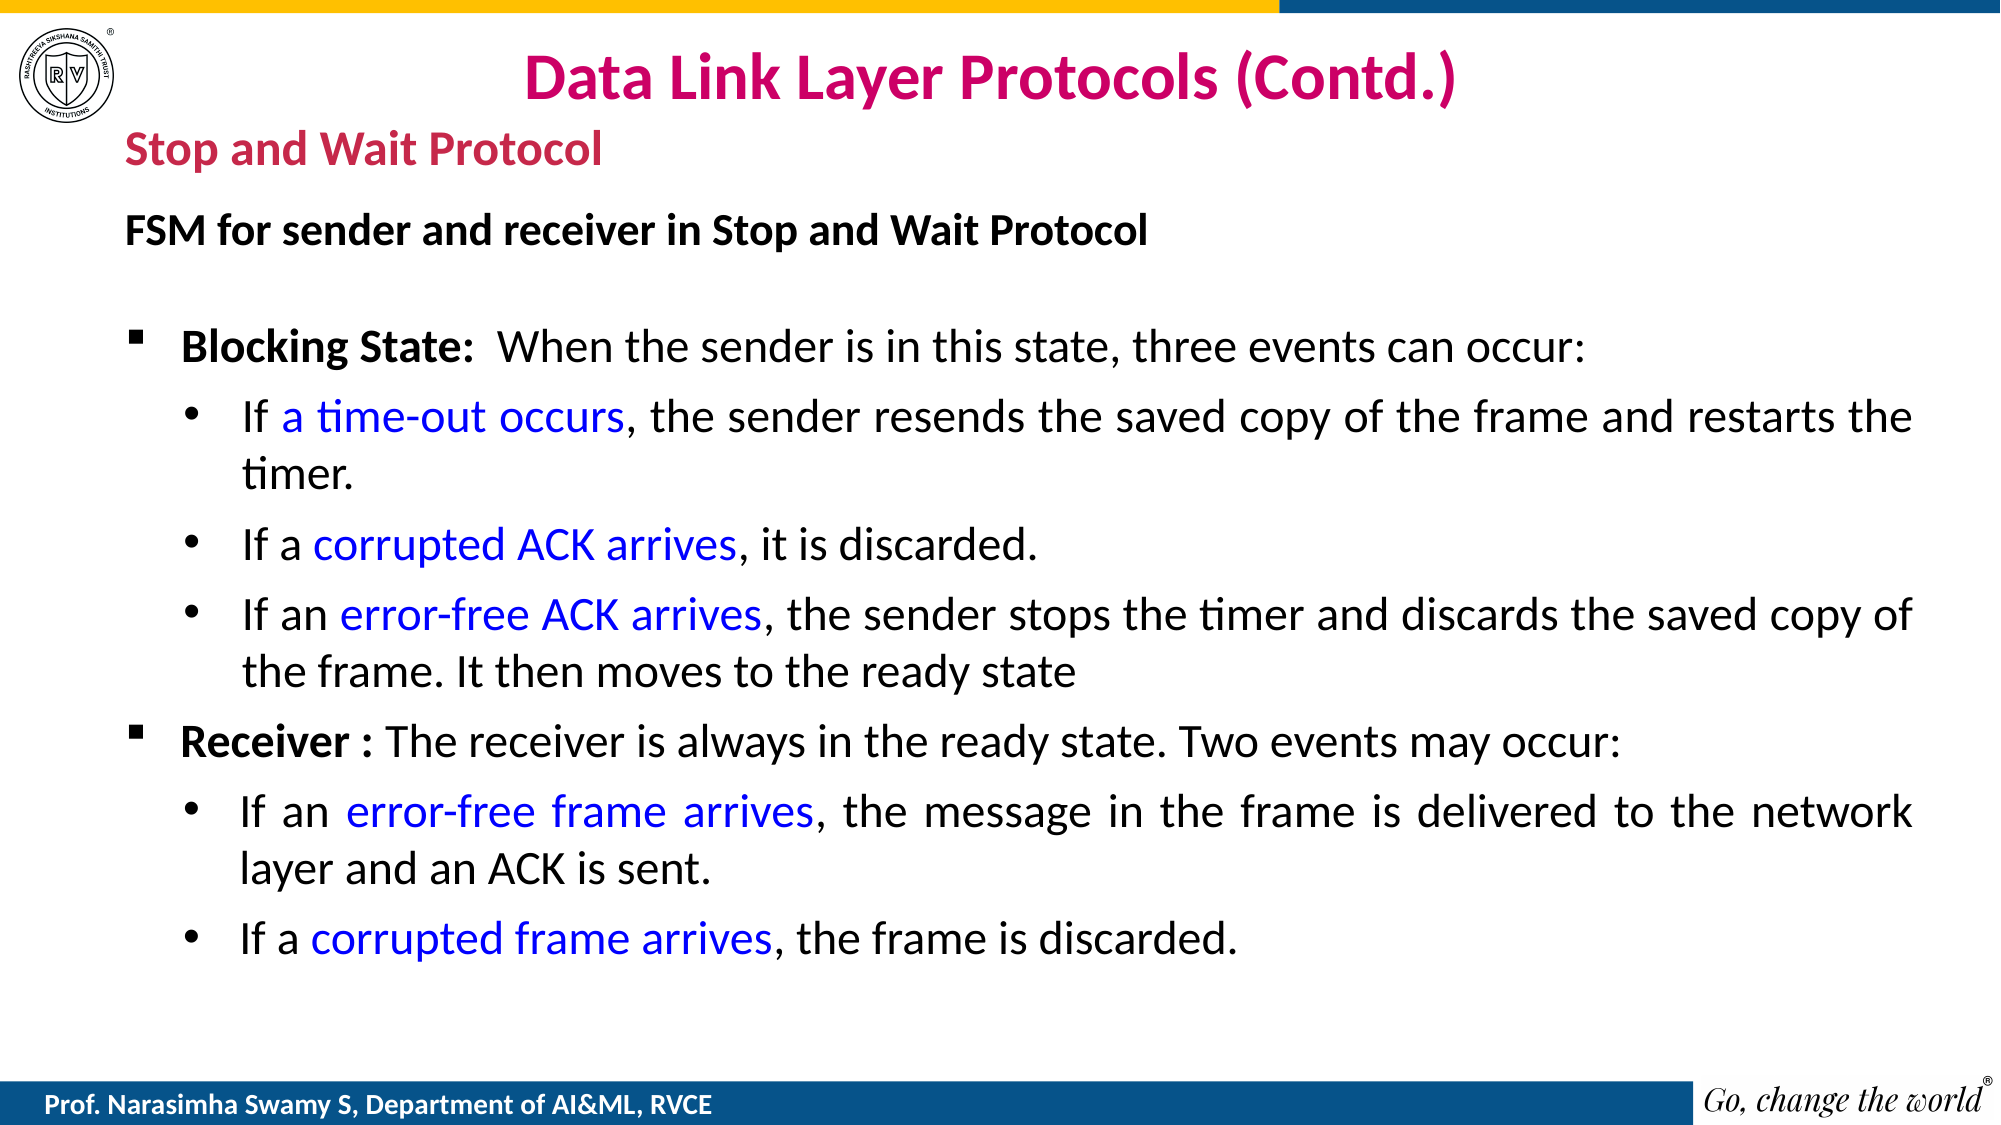

# Data Link Layer Protocols (Contd.)
Stop and Wait Protocol
FSM for sender and receiver in Stop and Wait Protocol
Blocking State:  When the sender is in this state, three events can occur:
If a time-out occurs, the sender resends the saved copy of the frame and restarts the timer.
If a corrupted ACK arrives, it is discarded.
If an error-free ACK arrives, the sender stops the timer and discards the saved copy of the frame. It then moves to the ready state
 Receiver : The receiver is always in the ready state. Two events may occur:
If an error-free frame arrives, the message in the frame is delivered to the network layer and an ACK is sent.
If a corrupted frame arrives, the frame is discarded.